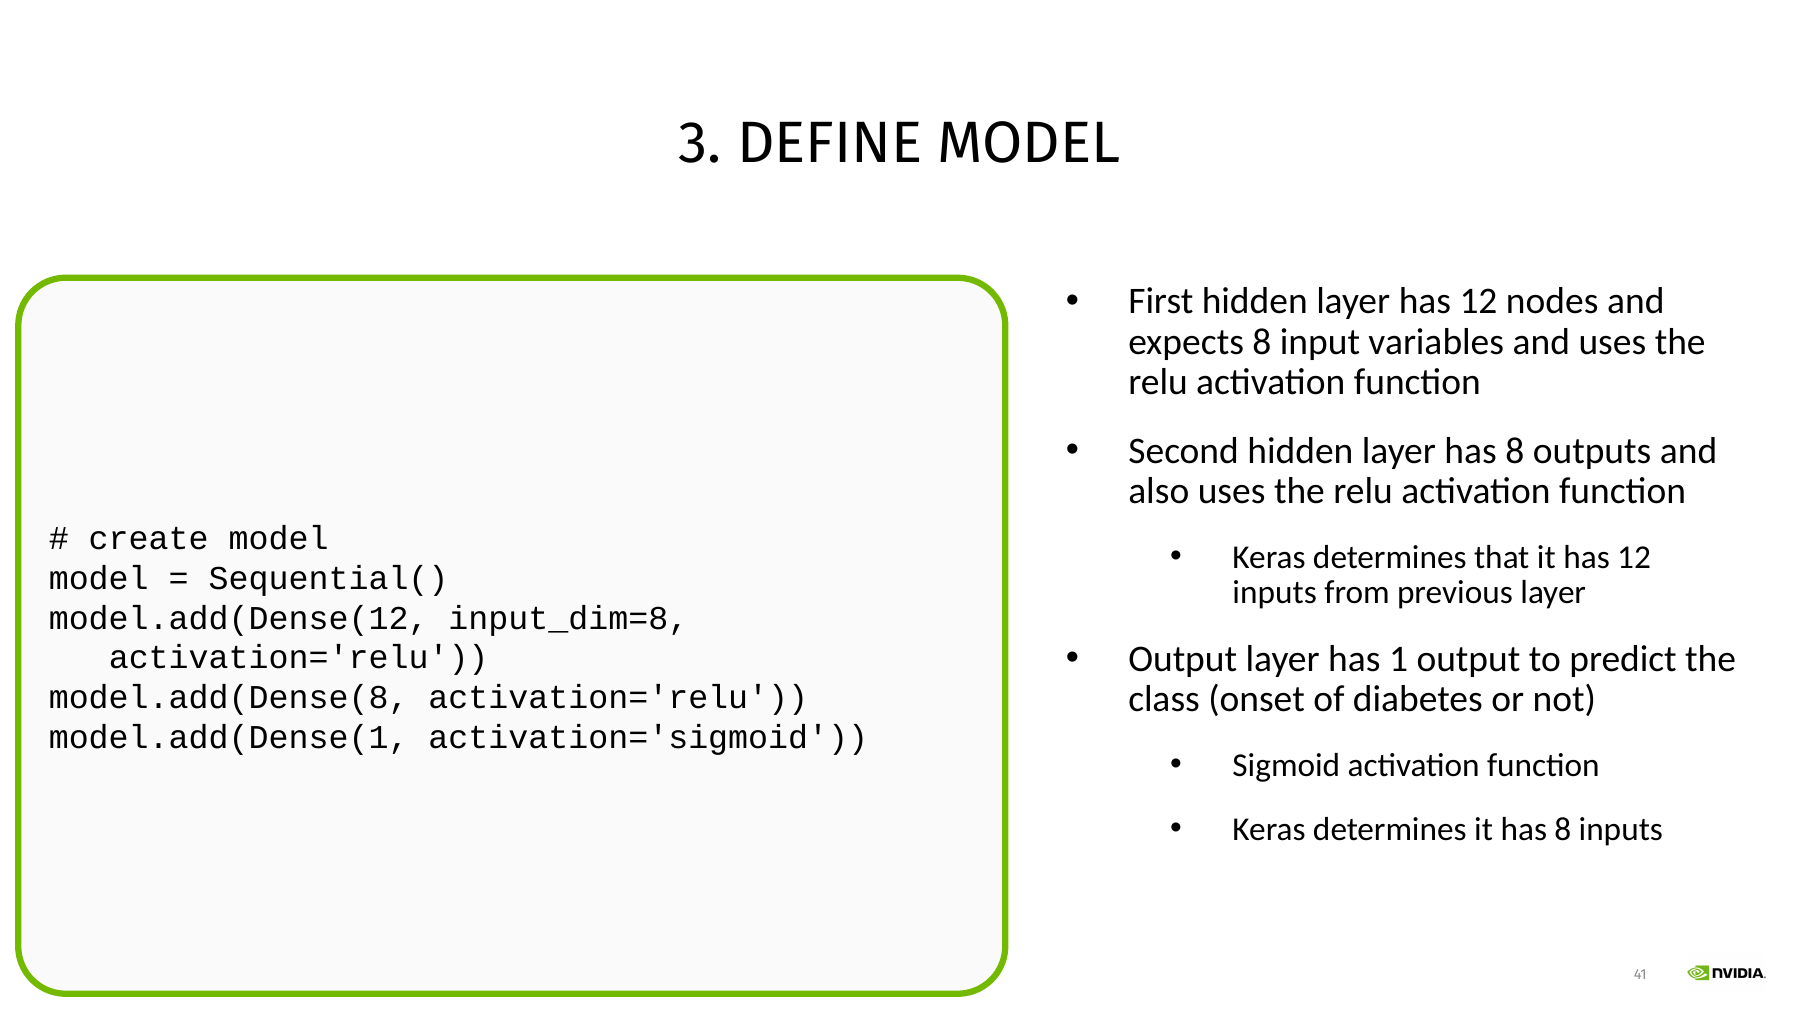

# 3. Define Model
First hidden layer has 12 nodes and expects 8 input variables and uses the relu activation function
Second hidden layer has 8 outputs and also uses the relu activation function
Keras determines that it has 12 inputs from previous layer
Output layer has 1 output to predict the class (onset of diabetes or not)
Sigmoid activation function
Keras determines it has 8 inputs

# create model
model = Sequential()
model.add(Dense(12, input_dim=8,
   activation='relu'))
model.add(Dense(8, activation='relu'))
model.add(Dense(1, activation='sigmoid'))